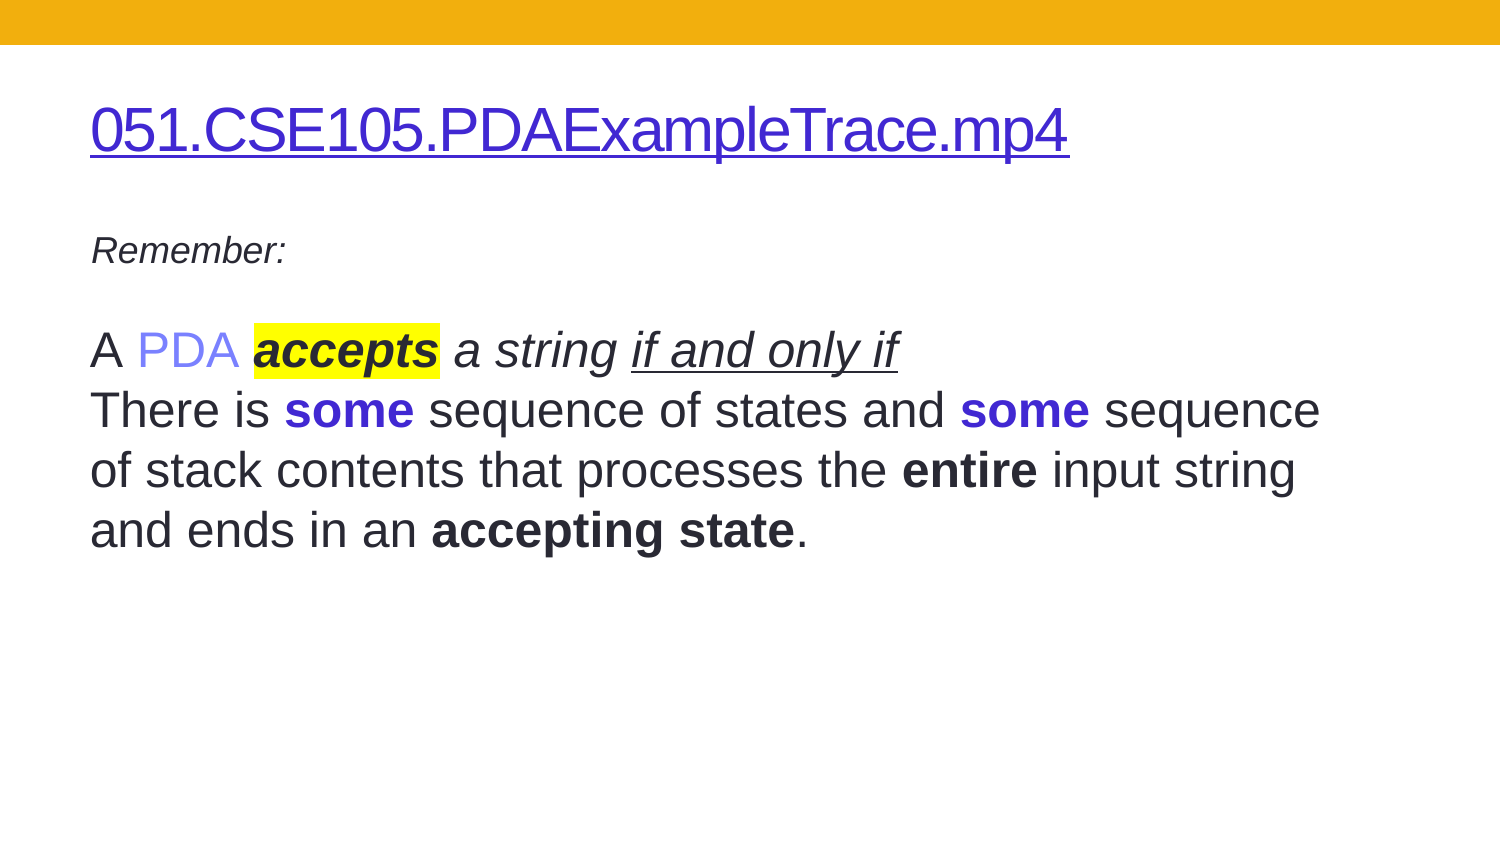

# 051.CSE105.PDAExampleTrace.mp4
Remember:
A PDA accepts a string if and only if
There is some sequence of states and some sequence of stack contents that processes the entire input string and ends in an accepting state.